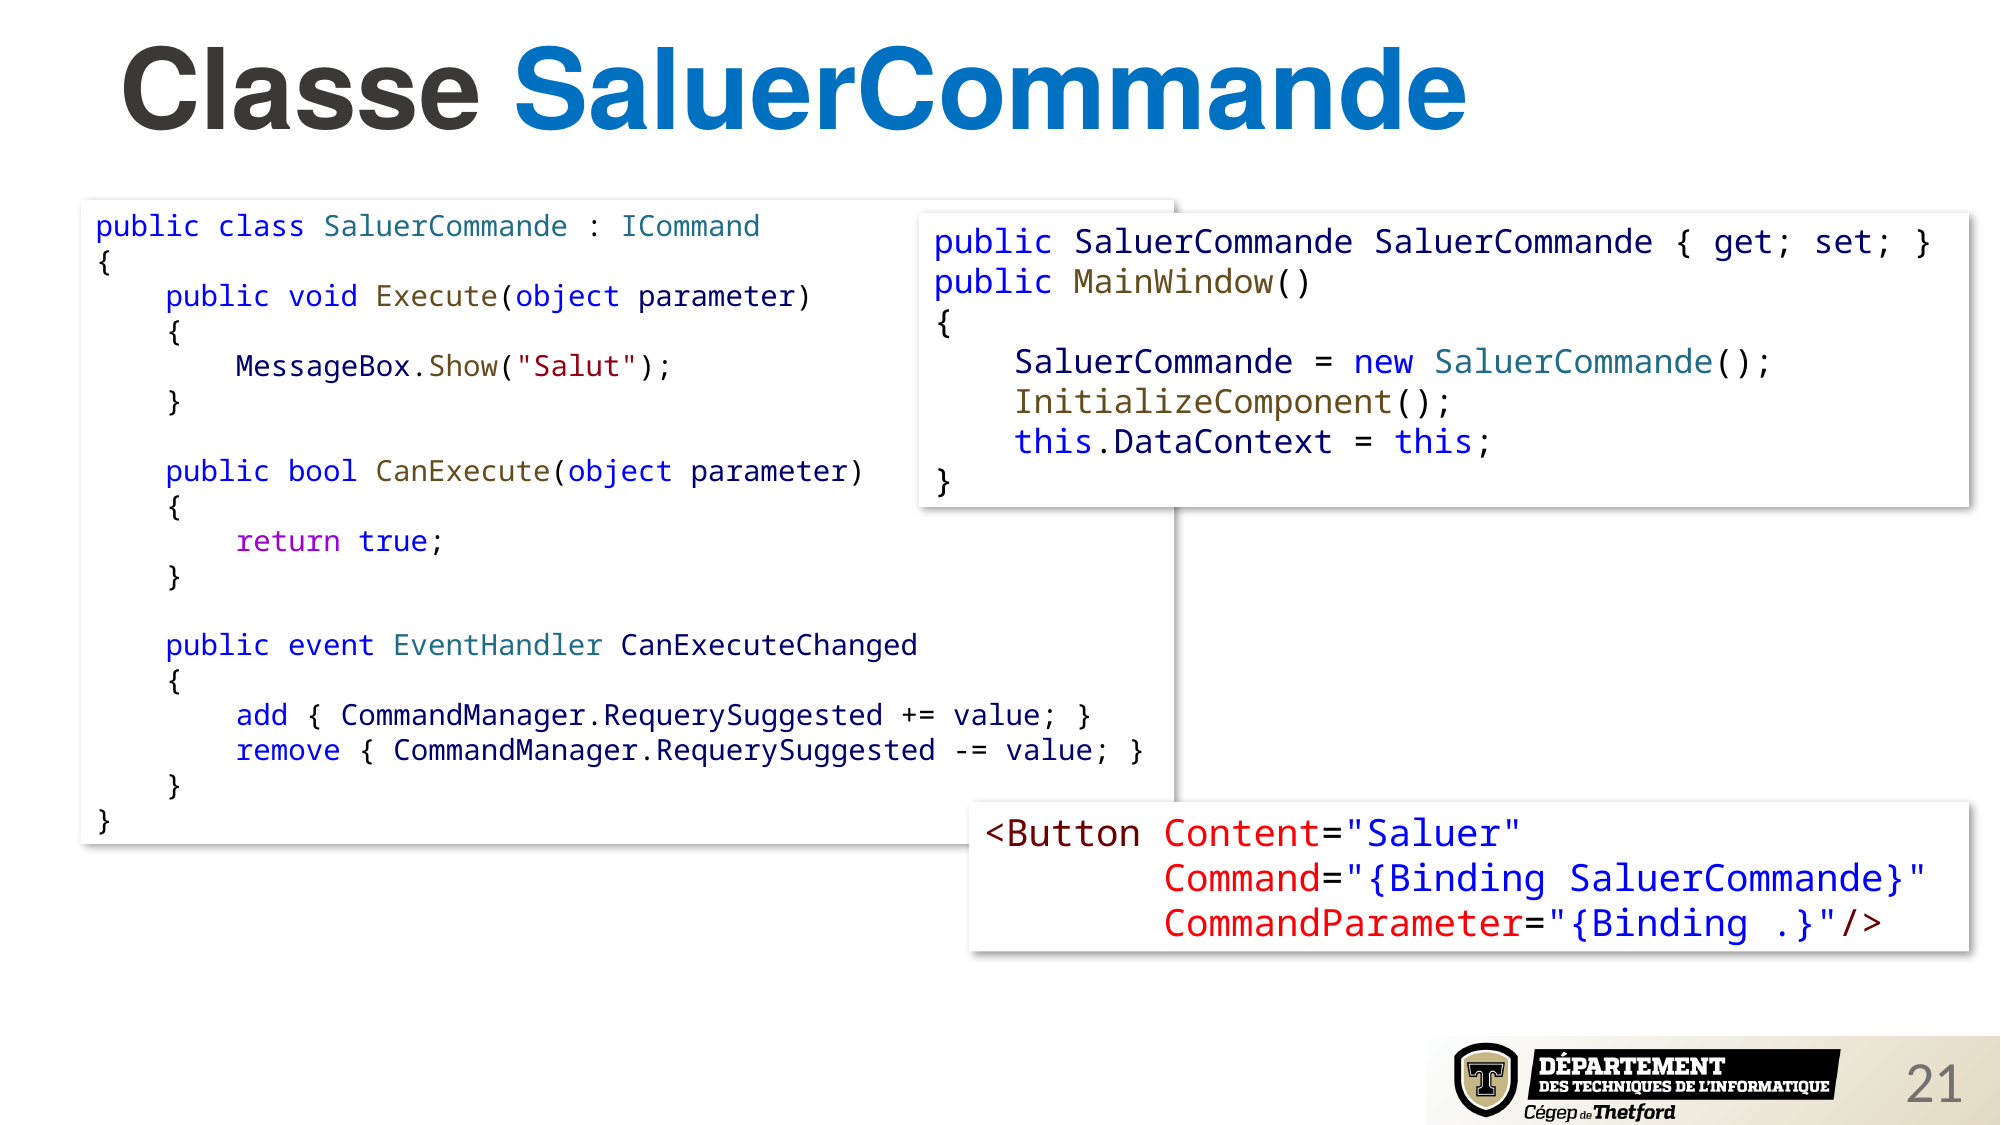

Classe SaluerCommande
public class SaluerCommande : ICommand
{
    public void Execute(object parameter)
    {
        MessageBox.Show("Salut");
    }

    public bool CanExecute(object parameter)
    {
        return true;
    }

    public event EventHandler CanExecuteChanged
    {
        add { CommandManager.RequerySuggested += value; }
        remove { CommandManager.RequerySuggested -= value; }
    }
}
public SaluerCommande SaluerCommande { get; set; }
public MainWindow()
{
    SaluerCommande = new SaluerCommande();
    InitializeComponent();
    this.DataContext = this;
}
<Button Content="Saluer"
        Command="{Binding SaluerCommande}"
        CommandParameter="{Binding .}"/>